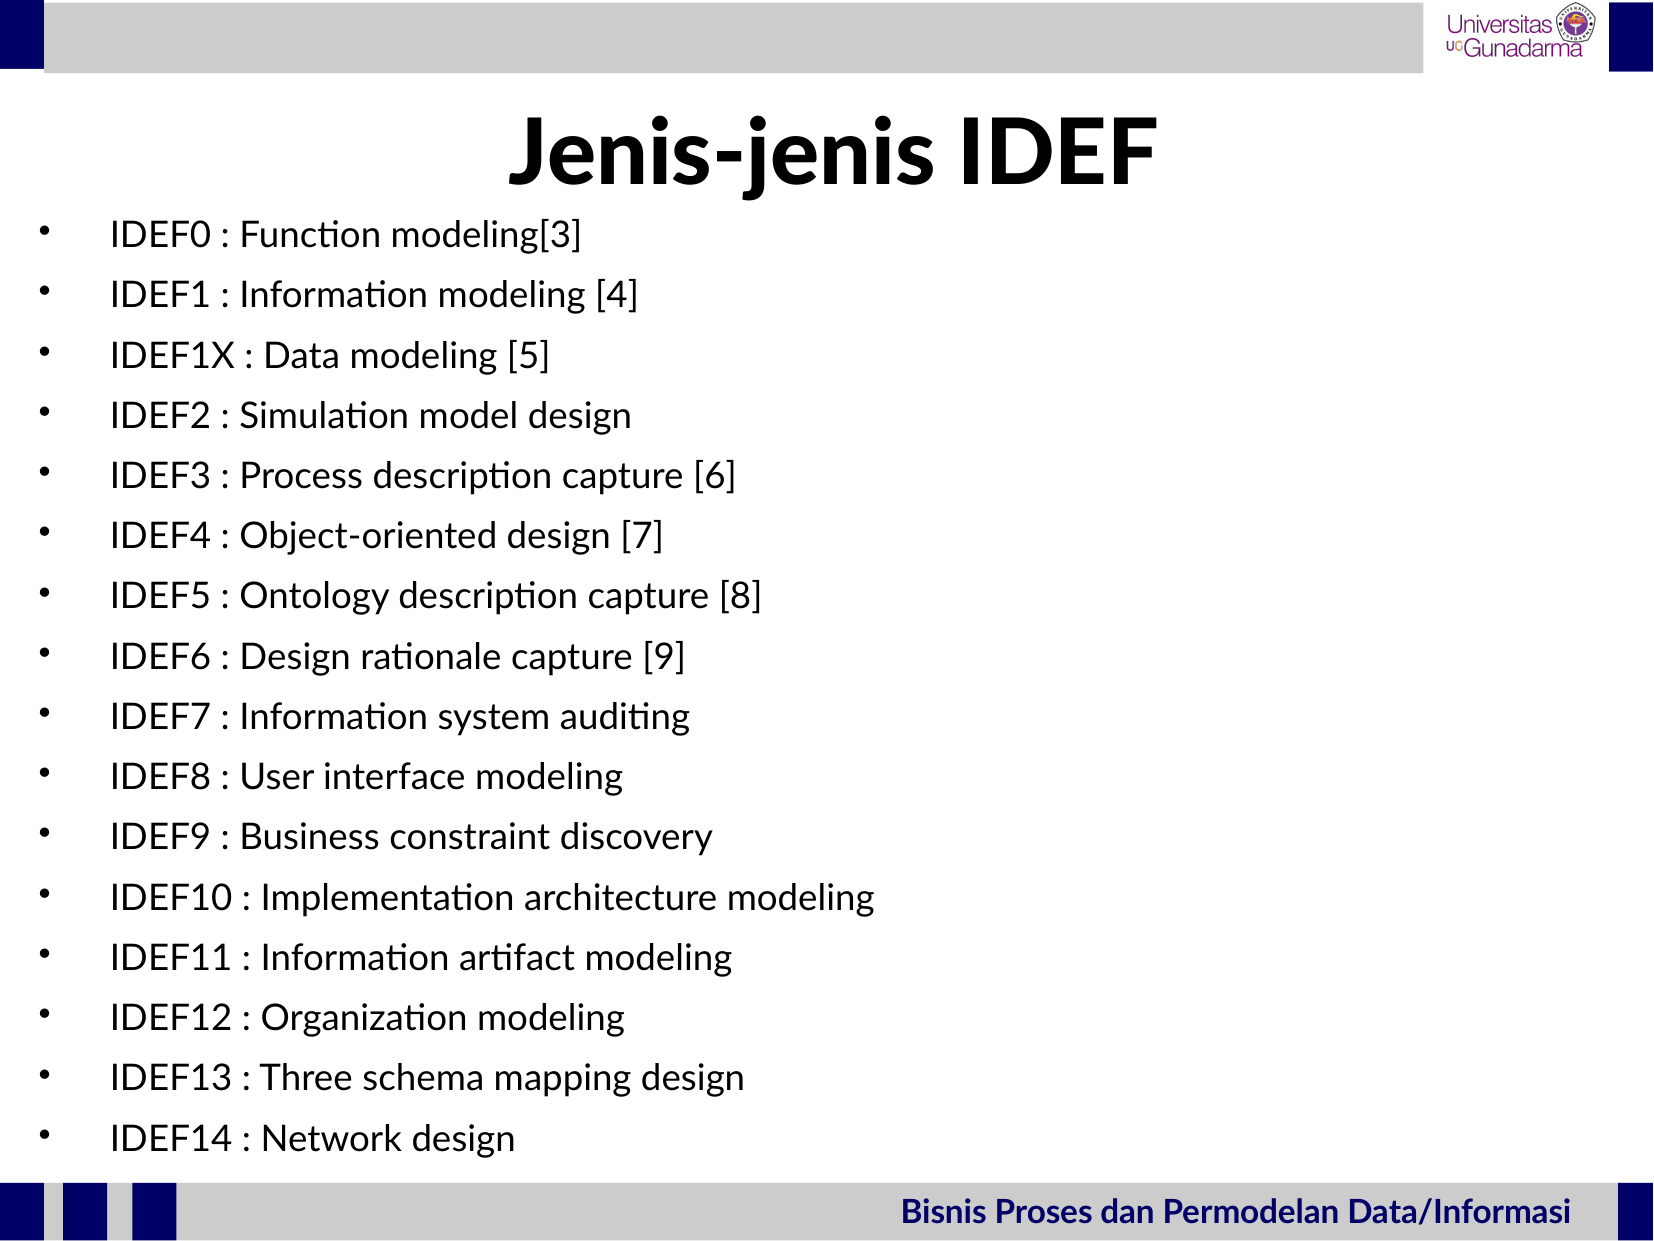

Jenis-jenis IDEF
IDEF0 : Function modeling[3]
IDEF1 : Information modeling [4]
IDEF1X : Data modeling [5]
IDEF2 : Simulation model design
IDEF3 : Process description capture [6]
IDEF4 : Object-oriented design [7]
IDEF5 : Ontology description capture [8]
IDEF6 : Design rationale capture [9]
IDEF7 : Information system auditing
IDEF8 : User interface modeling
IDEF9 : Business constraint discovery
IDEF10 : Implementation architecture modeling
IDEF11 : Information artifact modeling
IDEF12 : Organization modeling
IDEF13 : Three schema mapping design
IDEF14 : Network design